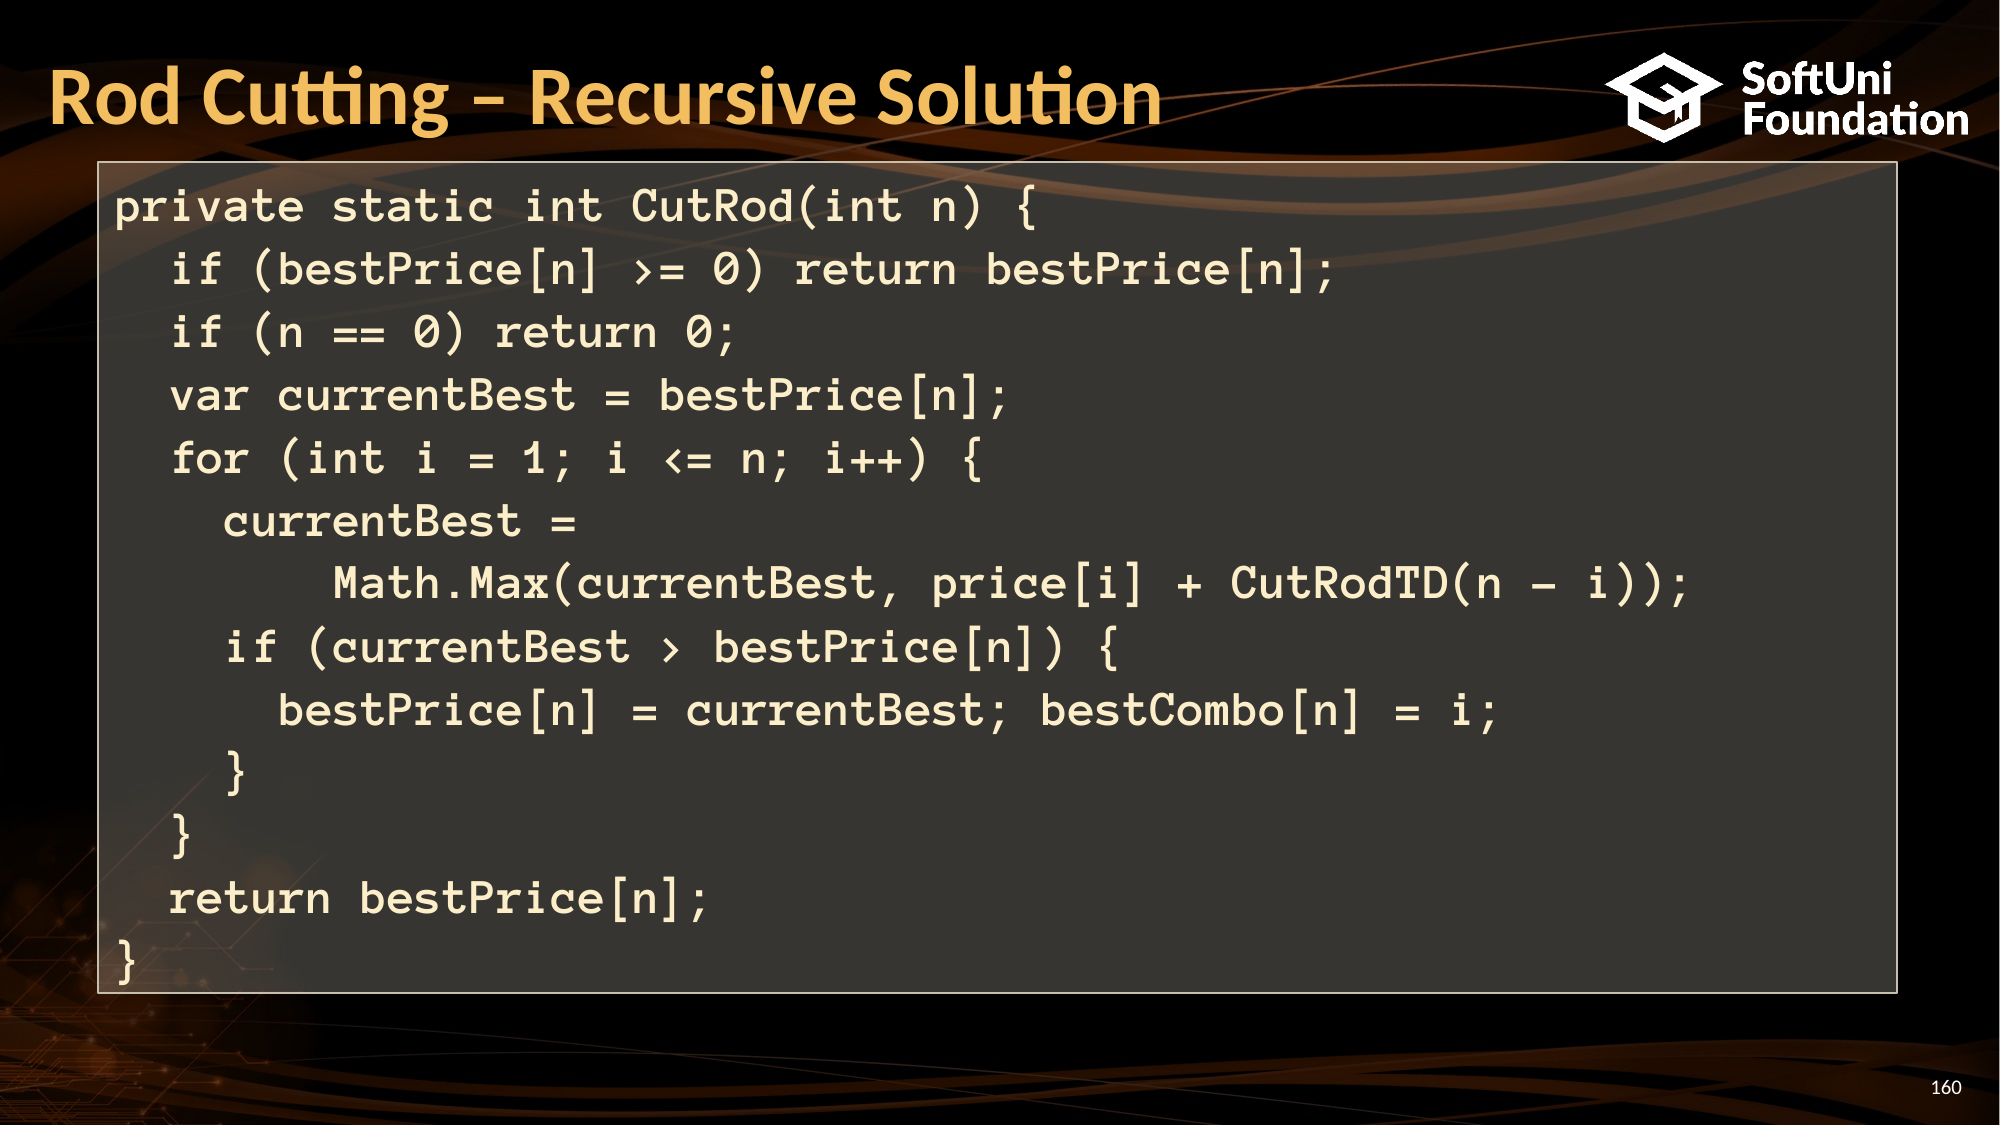

# Rod Cutting – Recursive Solution
private static int CutRod(int n) {
  if (bestPrice[n] >= 0) return bestPrice[n];
  if (n == 0) return 0;
  var currentBest = bestPrice[n];
  for (int i = 1; i <= n; i++) {
    currentBest =
        Math.Max(currentBest, price[i] + CutRodTD(n - i));
    if (currentBest > bestPrice[n]) {
      bestPrice[n] = currentBest; bestCombo[n] = i;
    }
  }
  return bestPrice[n];
}
160